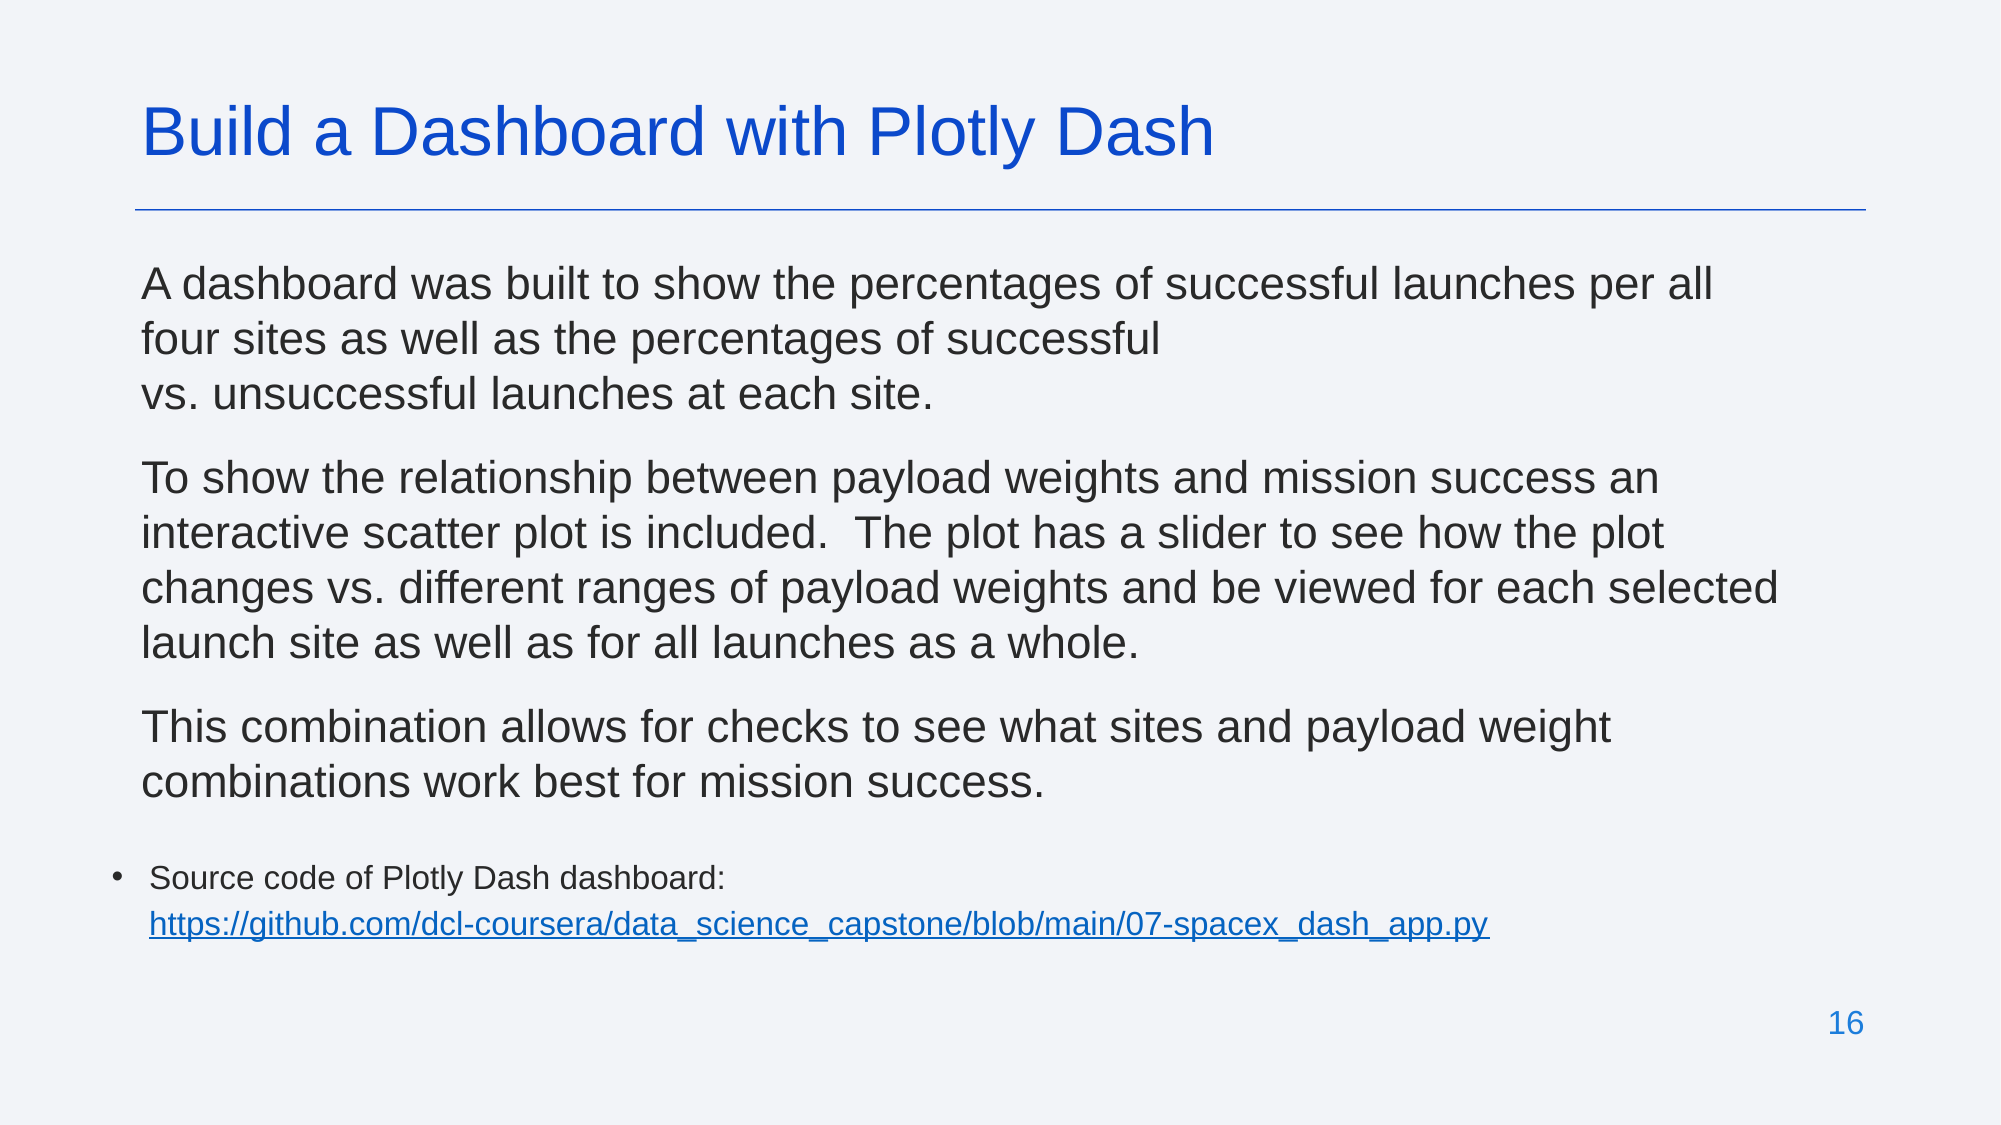

Build a Dashboard with Plotly Dash
A dashboard was built to show the percentages of successful launches per all four sites as well as the percentages of successful
vs. unsuccessful launches at each site.
To show the relationship between payload weights and mission success an interactive scatter plot is included.  The plot has a slider to see how the plot changes vs. different ranges of payload weights and be viewed for each selected launch site as well as for all launches as a whole.
This combination allows for checks to see what sites and payload weight combinations work best for mission success.

Source code of Plotly Dash dashboard:
https://github.com/dcl-coursera/data_science_capstone/blob/main/07-spacex_dash_app.py
16